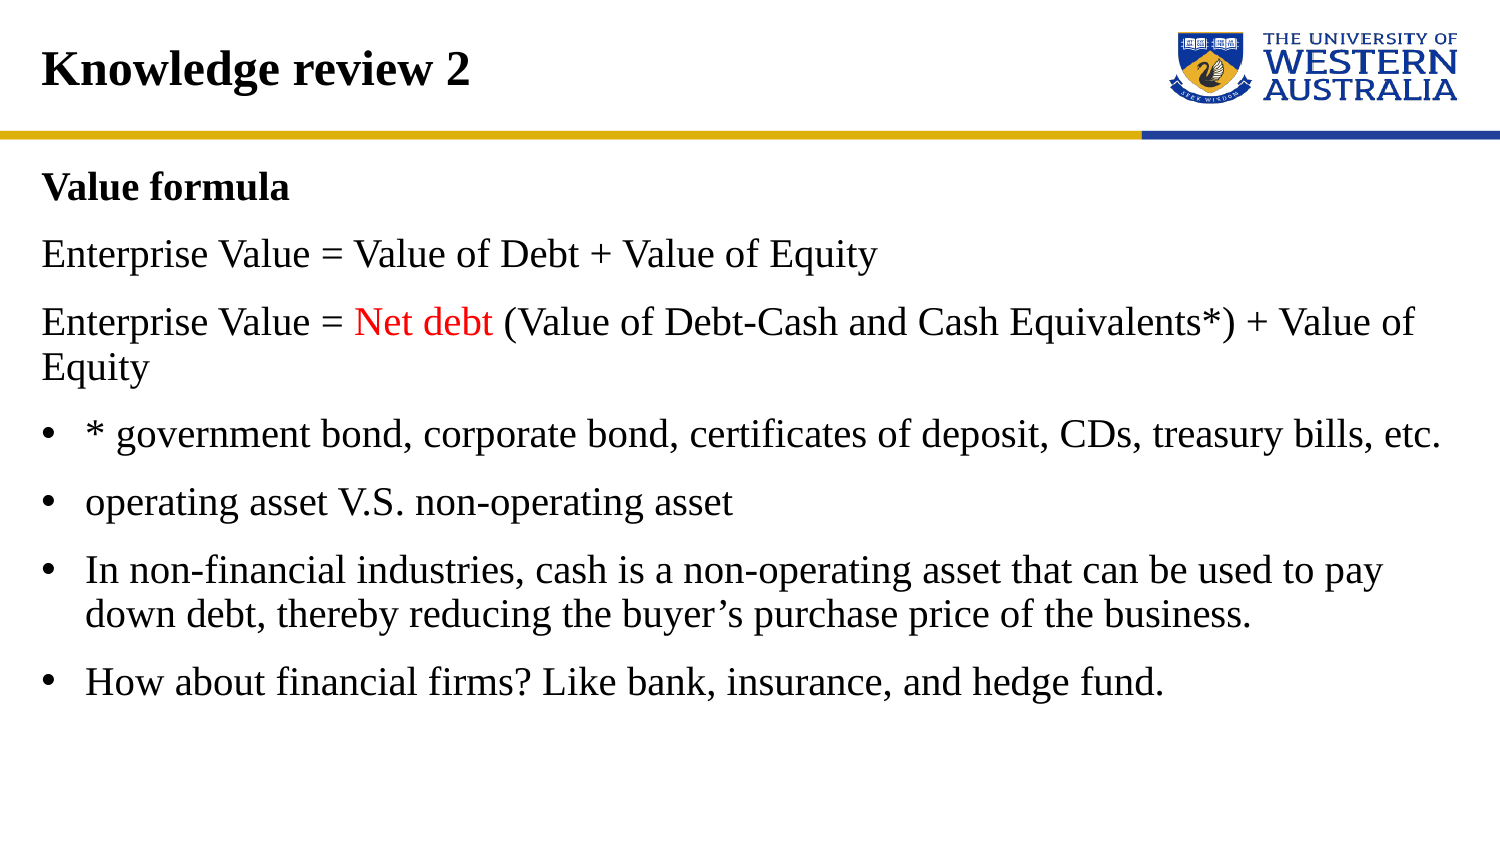

# Knowledge review 2
Value formula
Enterprise Value = Value of Debt + Value of Equity
Enterprise Value = Net debt (Value of Debt-Cash and Cash Equivalents*) + Value of Equity
* government bond, corporate bond, certificates of deposit, CDs, treasury bills, etc.
operating asset V.S. non-operating asset
In non-financial industries, cash is a non-operating asset that can be used to pay down debt, thereby reducing the buyer’s purchase price of the business.
How about financial firms? Like bank, insurance, and hedge fund.